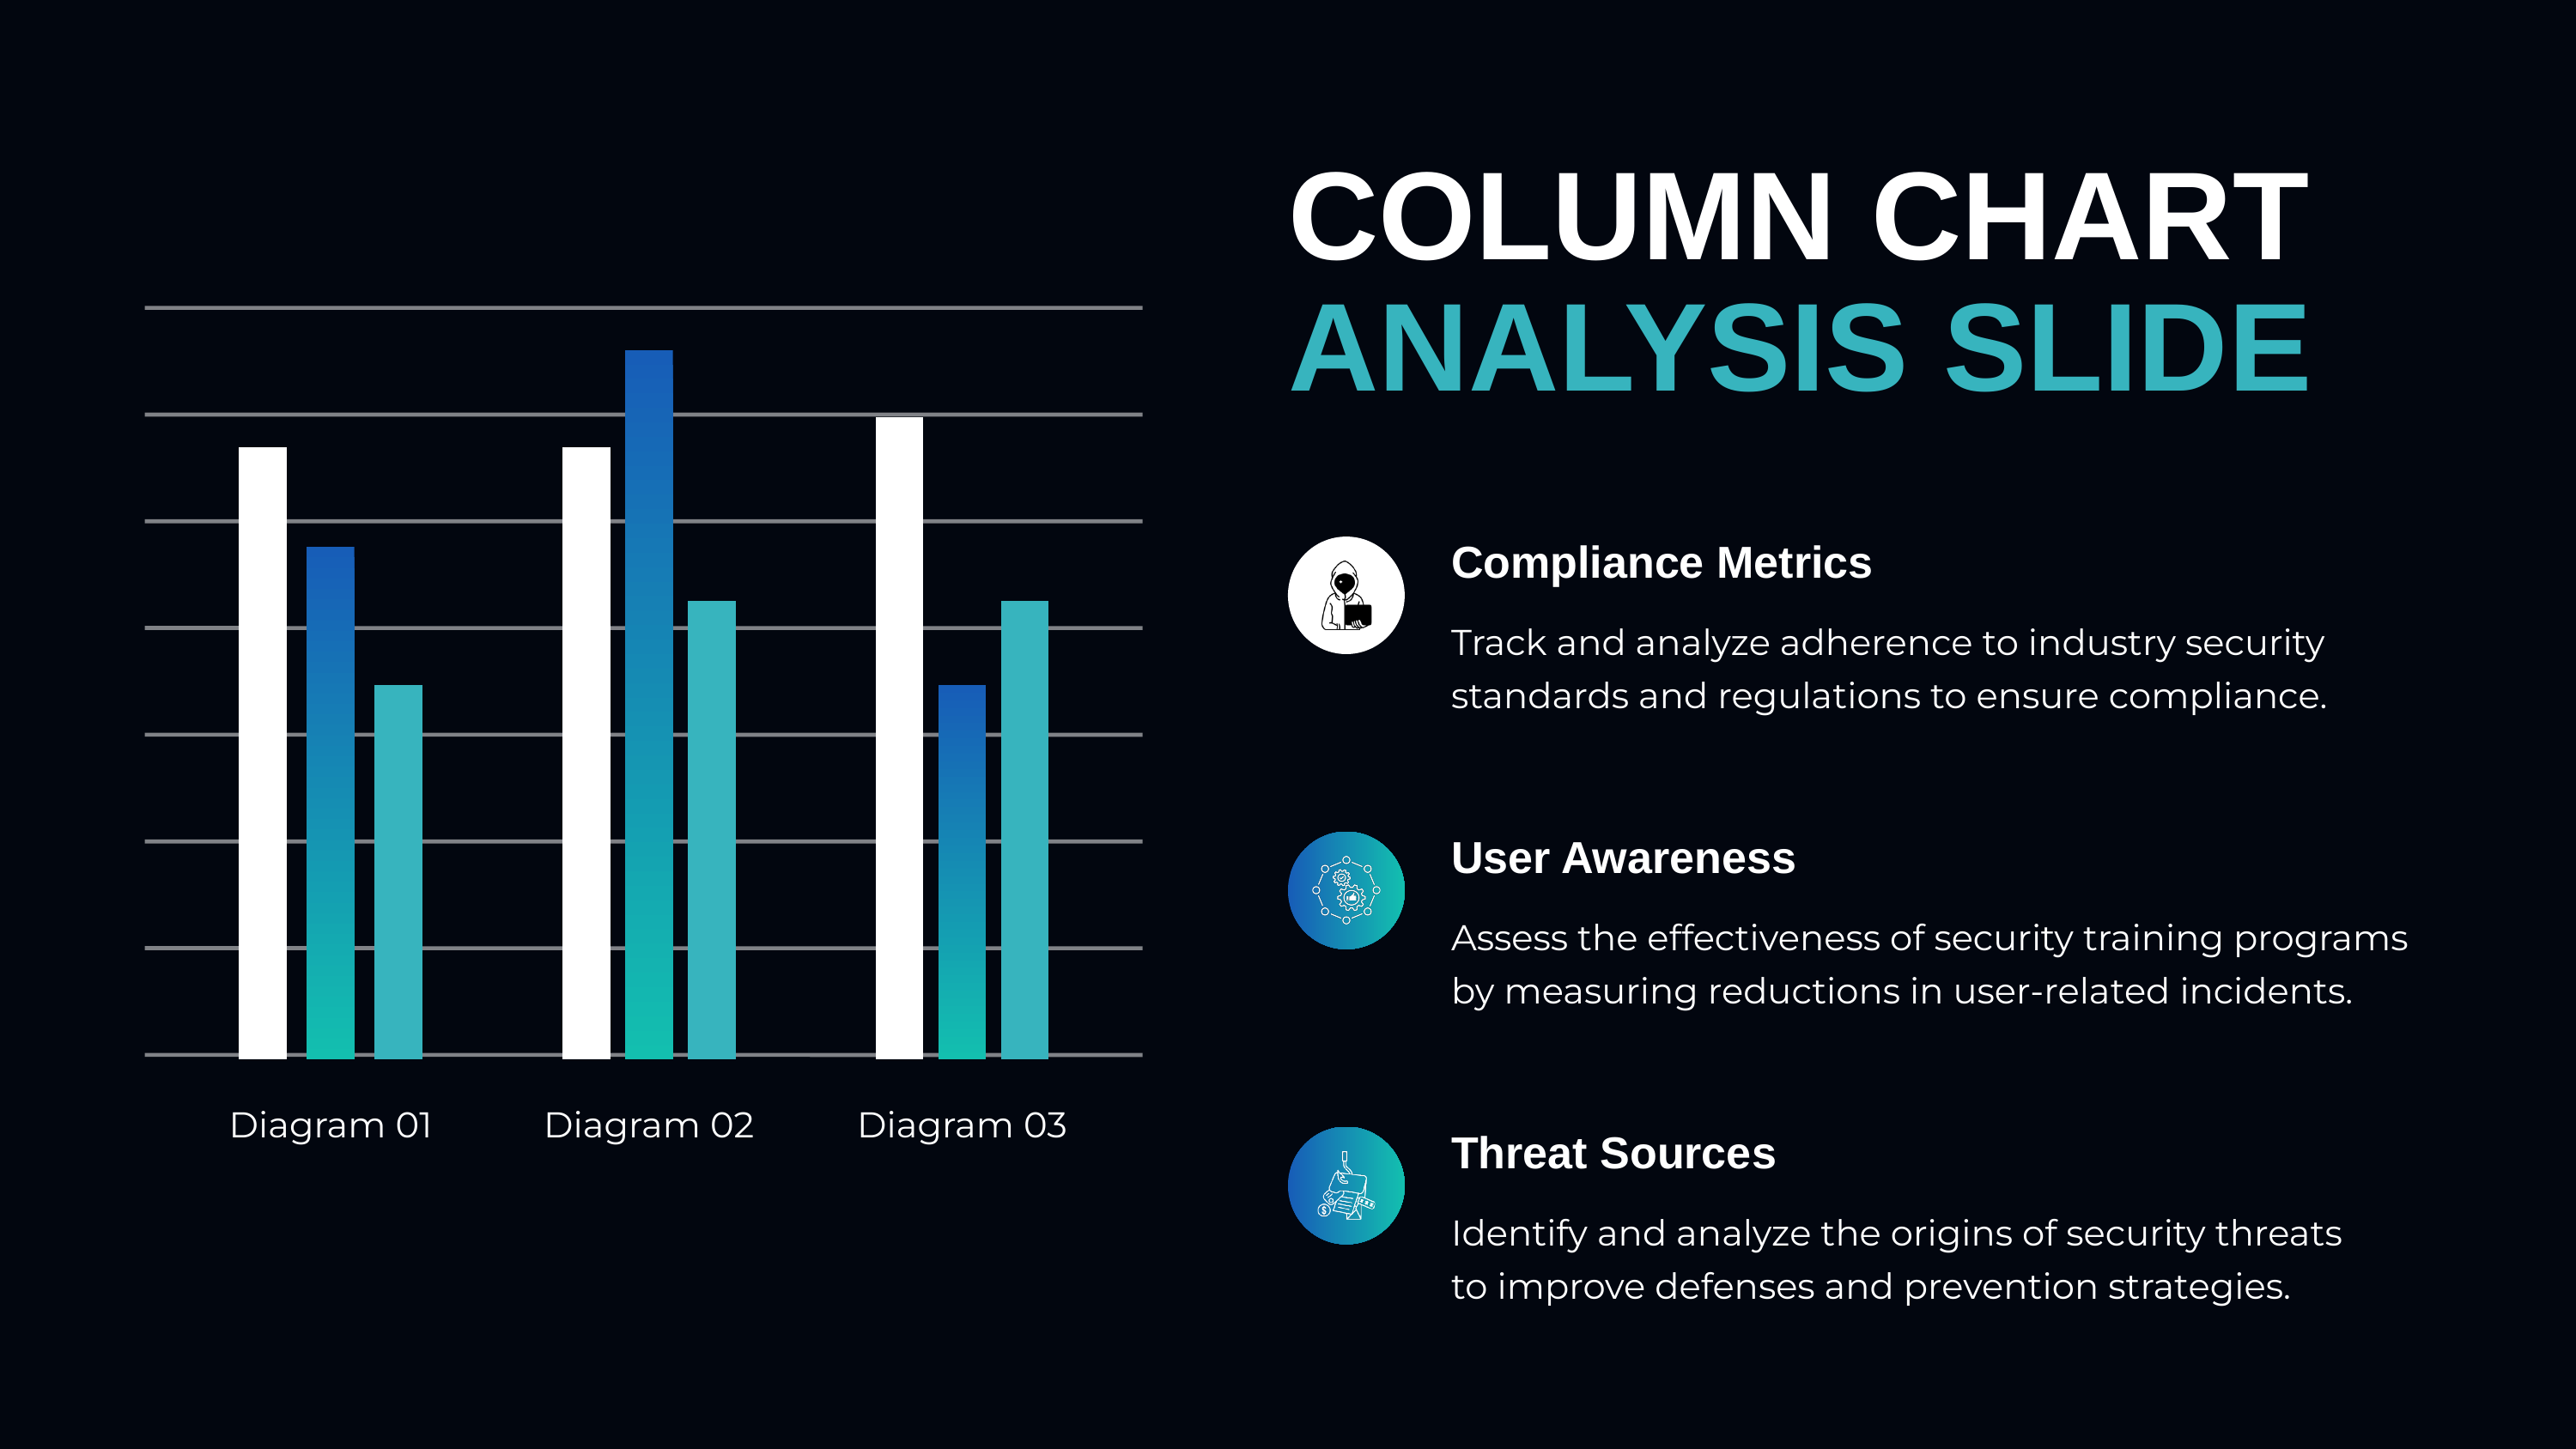

COLUMN CHART
ANALYSIS SLIDE

Compliance Metrics

Track and analyze adherence to industry security
standards and regulations to ensure compliance.

User Awareness

Assess the effectiveness of security training programs
by measuring reductions in user-related incidents.

Diagram 01
Diagram 02
Diagram 03

Threat Sources

Identify and analyze the origins of security threats
to improve defenses and prevention strategies.